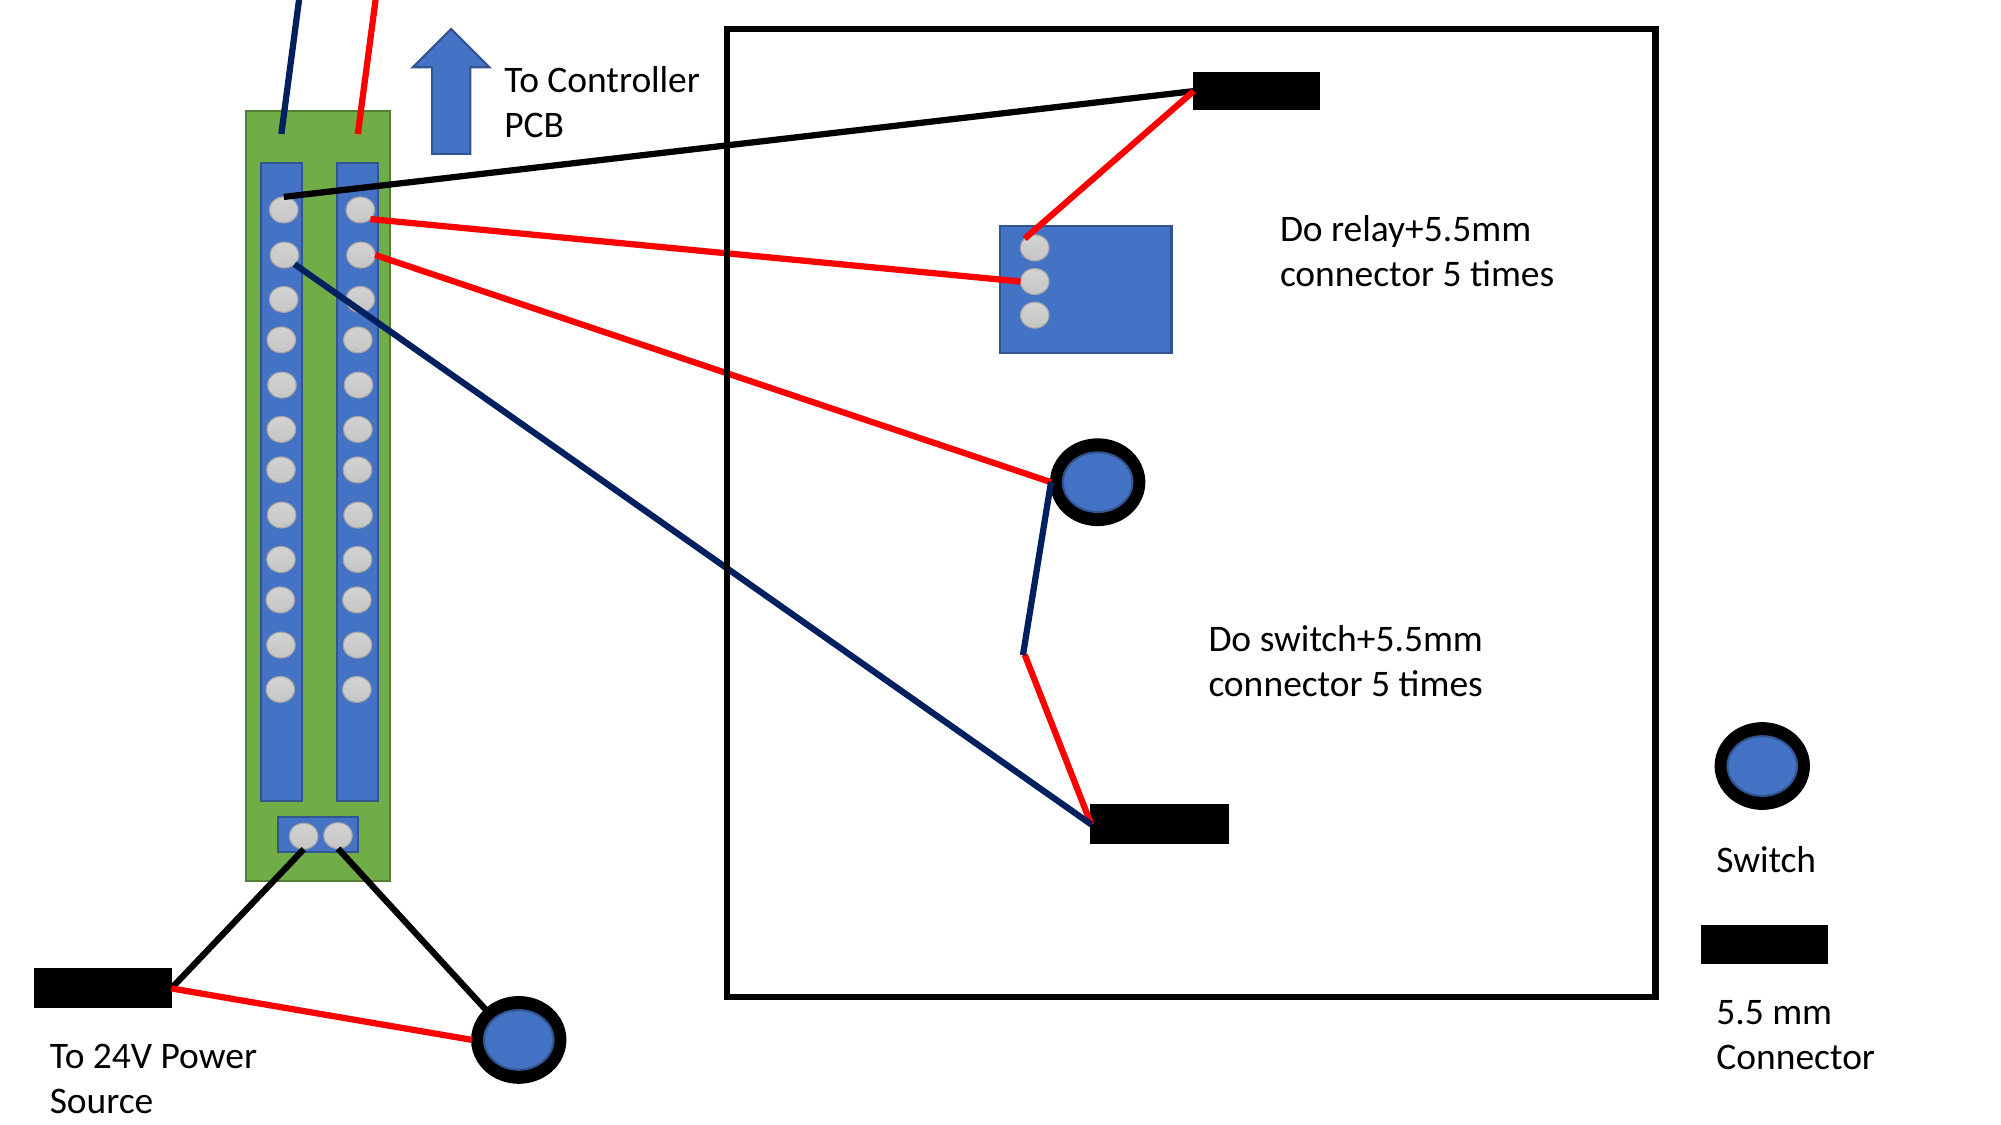

To Controller PCB

Do relay+5.5mm connector 5 times

Do switch+5.5mm  connector 5 times

Switch

To 24V Power Source

5.5 mm Connector